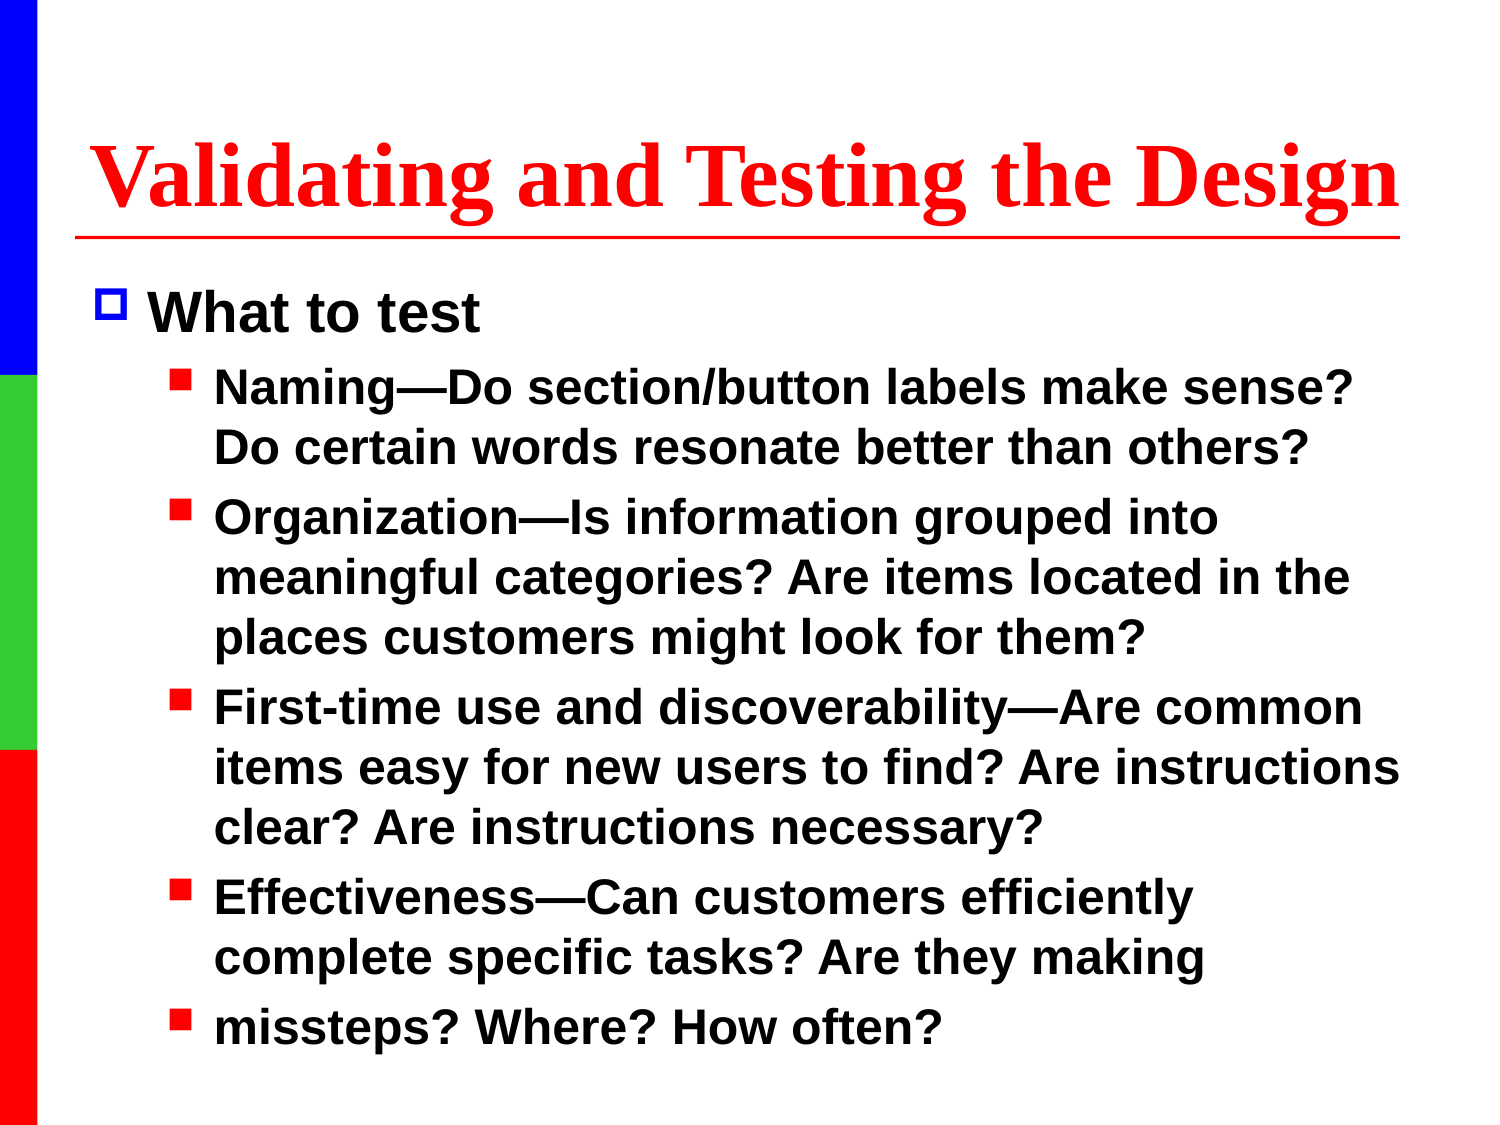

# Validating and Testing the Design
What to test
Naming—Do section/button labels make sense? Do certain words resonate better than others?
Organization—Is information grouped into meaningful categories? Are items located in the places customers might look for them?
First-time use and discoverability—Are common items easy for new users to find? Are instructions clear? Are instructions necessary?
Effectiveness—Can customers efficiently complete specific tasks? Are they making
missteps? Where? How often?